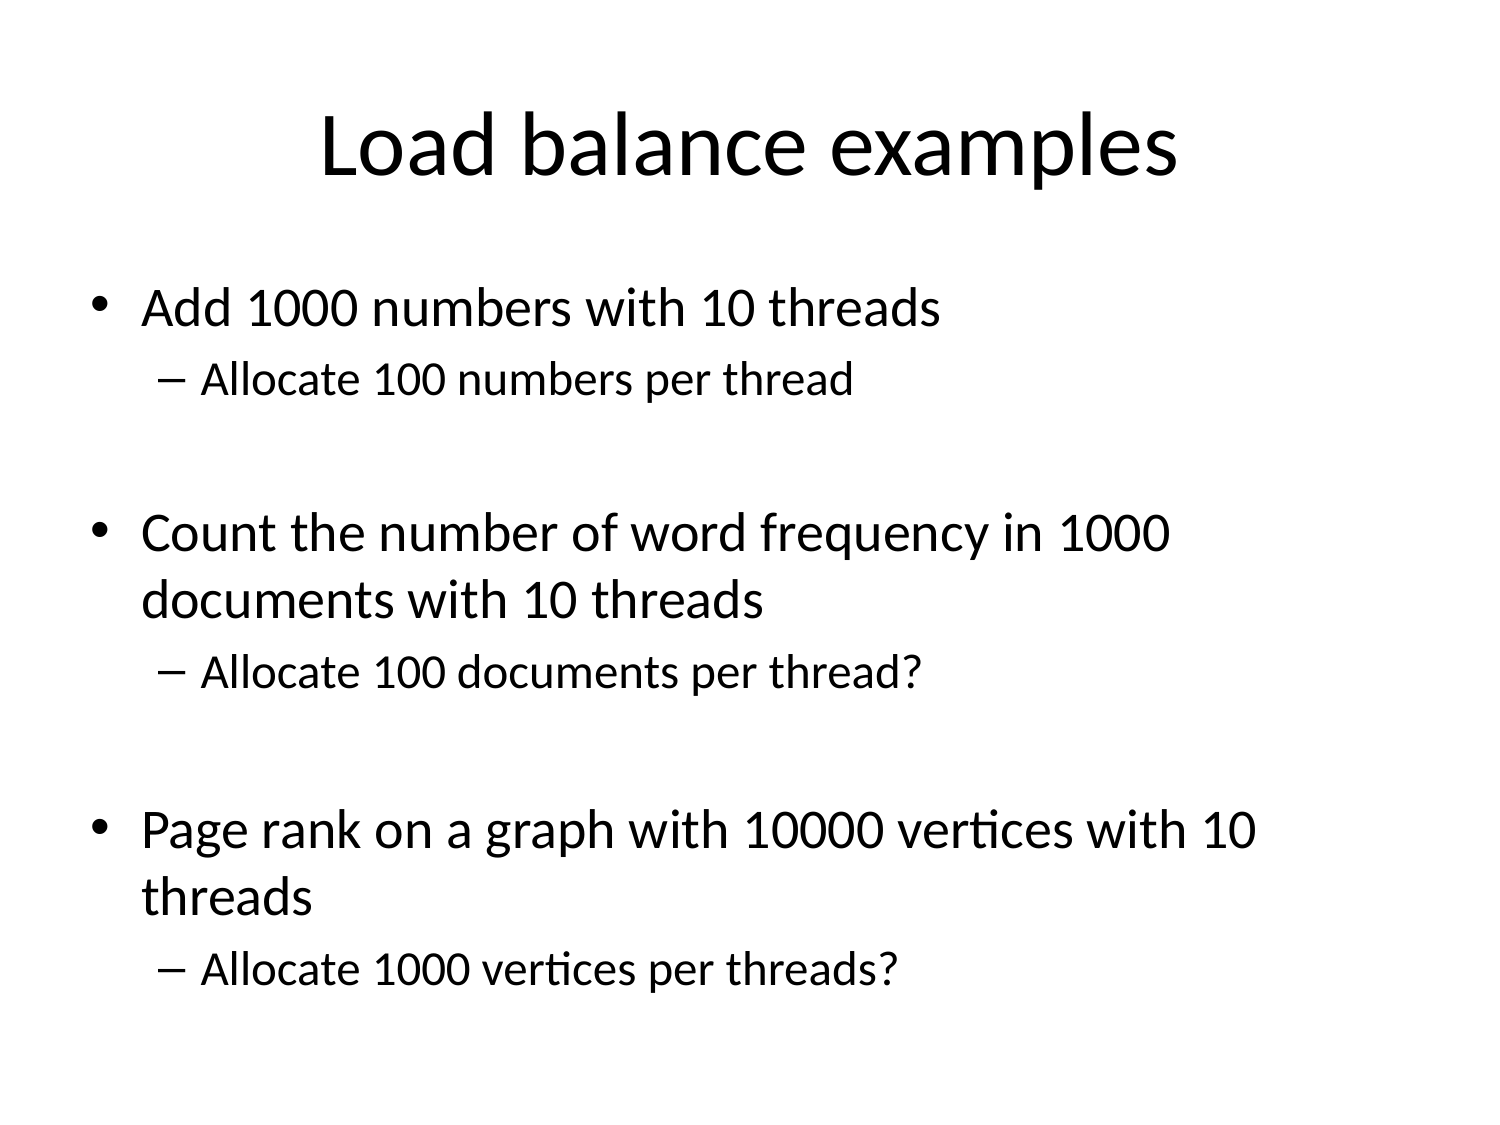

# Load balance examples
Add 1000 numbers with 10 threads
Allocate 100 numbers per thread

Count the number of word frequency in 1000 documents with 10 threads
Allocate 100 documents per thread?

Page rank on a graph with 10000 vertices with 10 threads
Allocate 1000 vertices per threads?